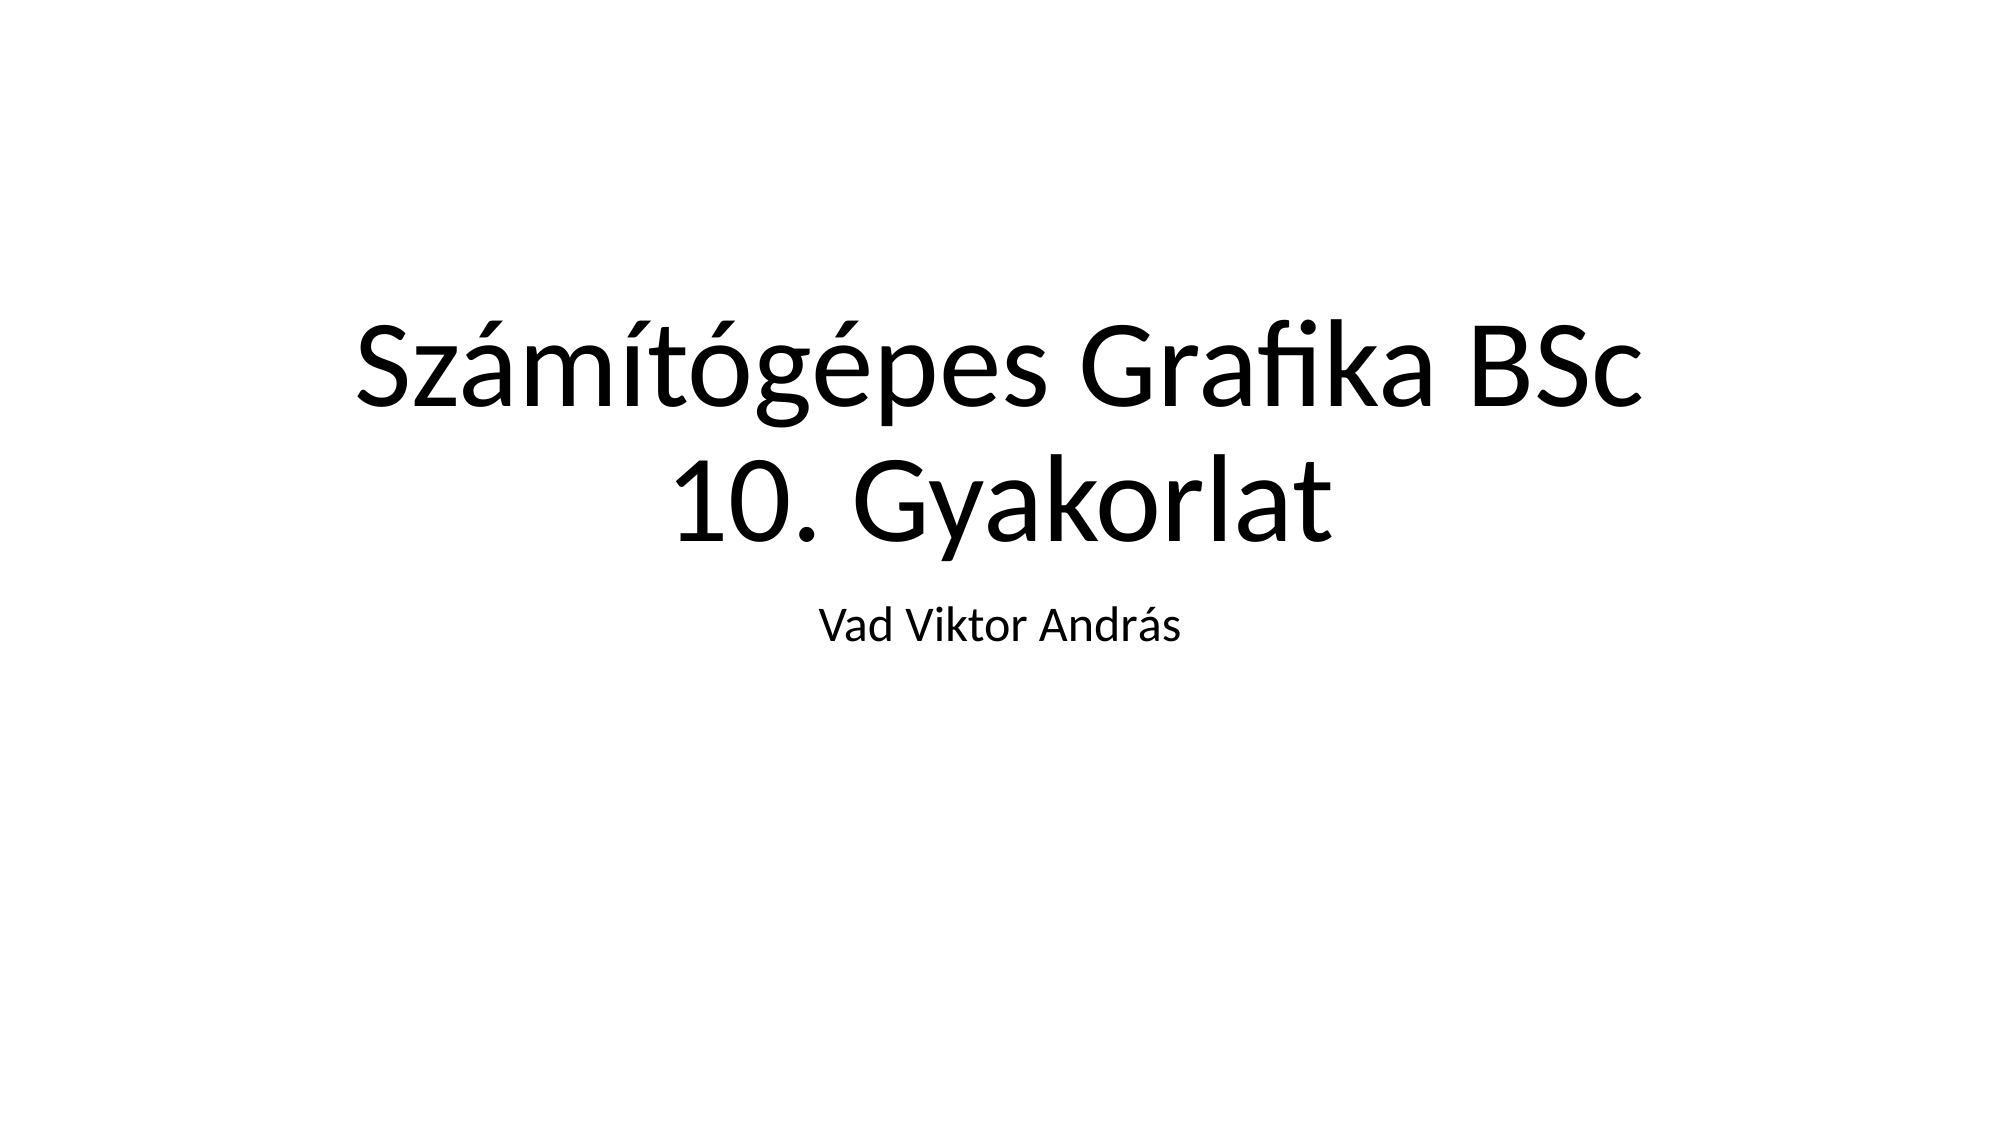

# Számítógépes Grafika BSc 10. Gyakorlat
Vad Viktor András